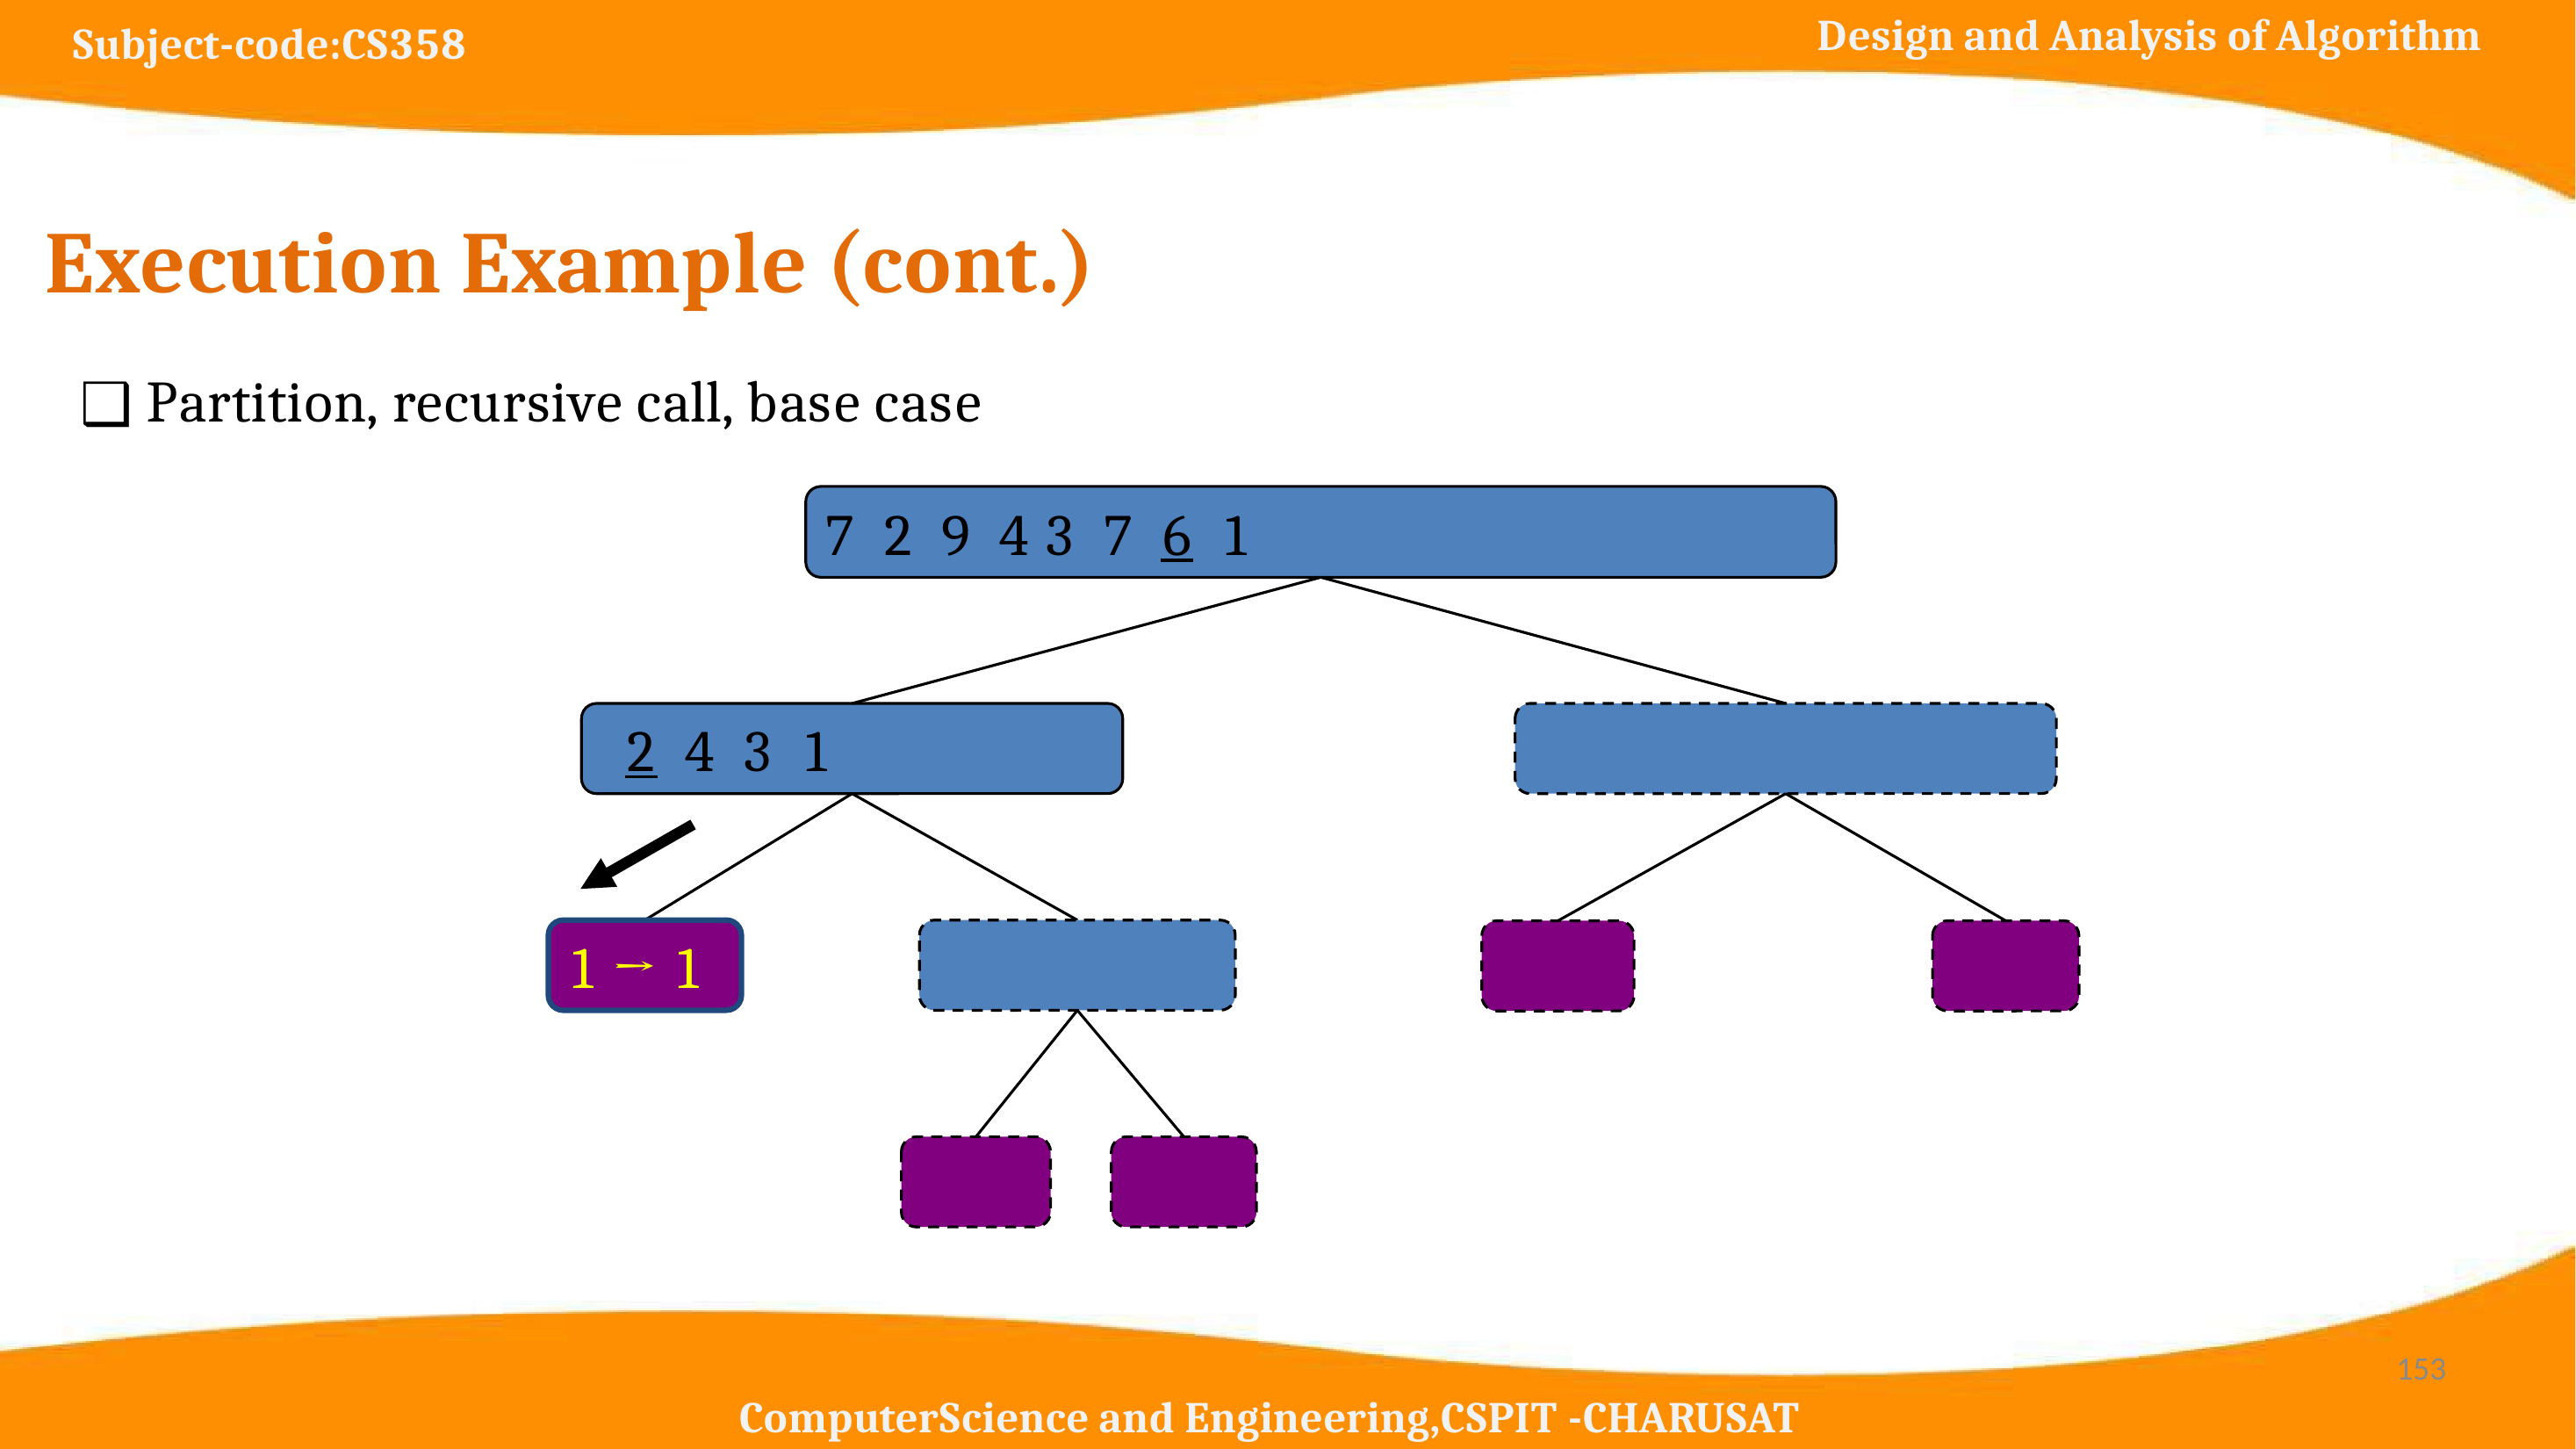

# Execution Example (cont.)
Partition, recursive call, base case
7  2  9  4 3  7  6  1 → →  1  2  3  4  6  7
  2  4  3  1 →→  2  4
3  8  6  1  →  1  3  8
1 → 1
9  4  →  4  9
3 →
8 →
9 →
4 →
153